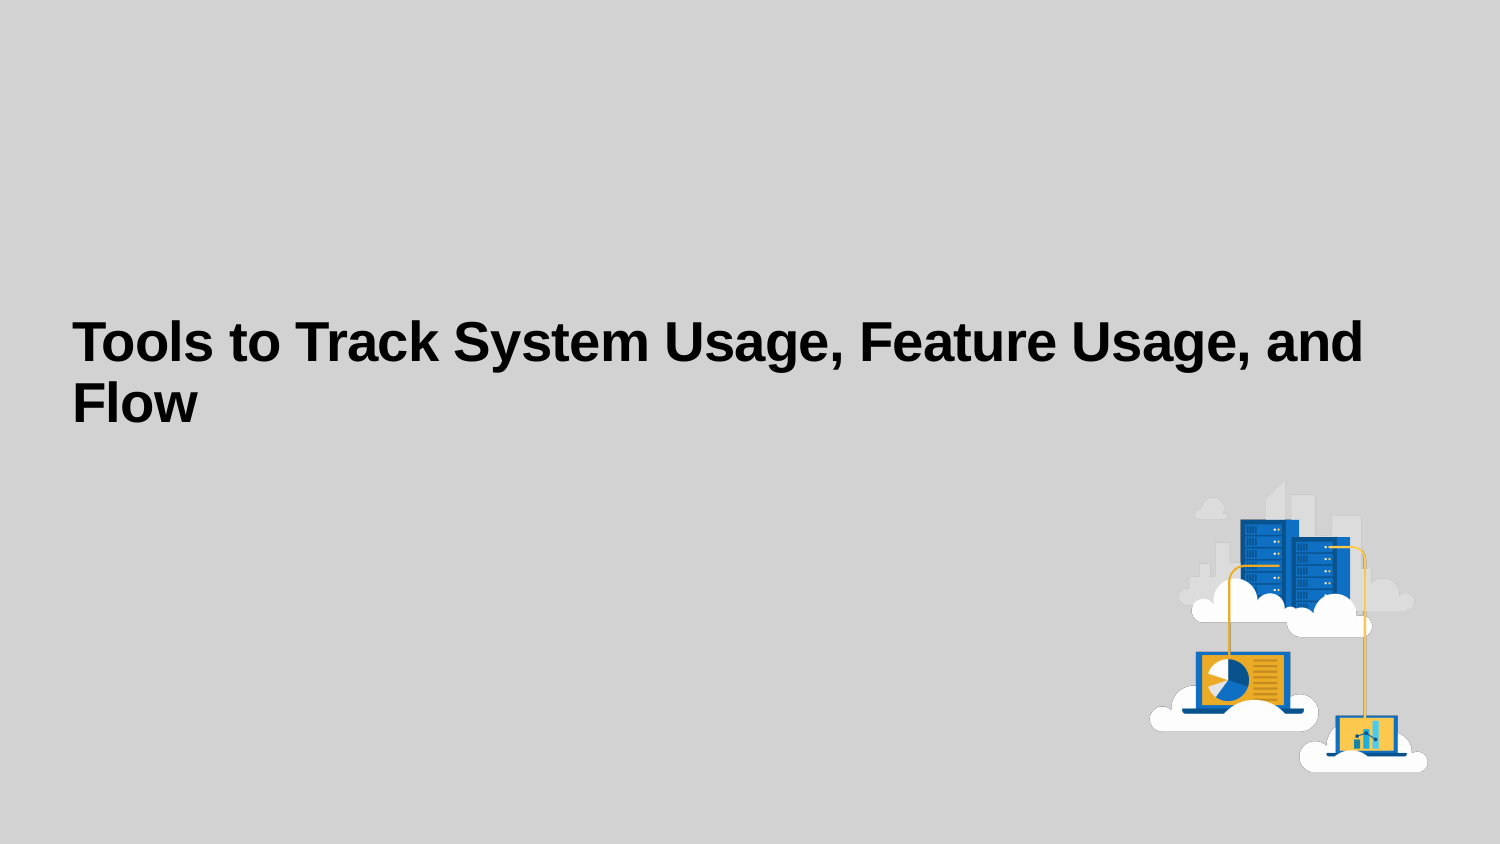

# Tools to Track System Usage, Feature Usage, and Flow